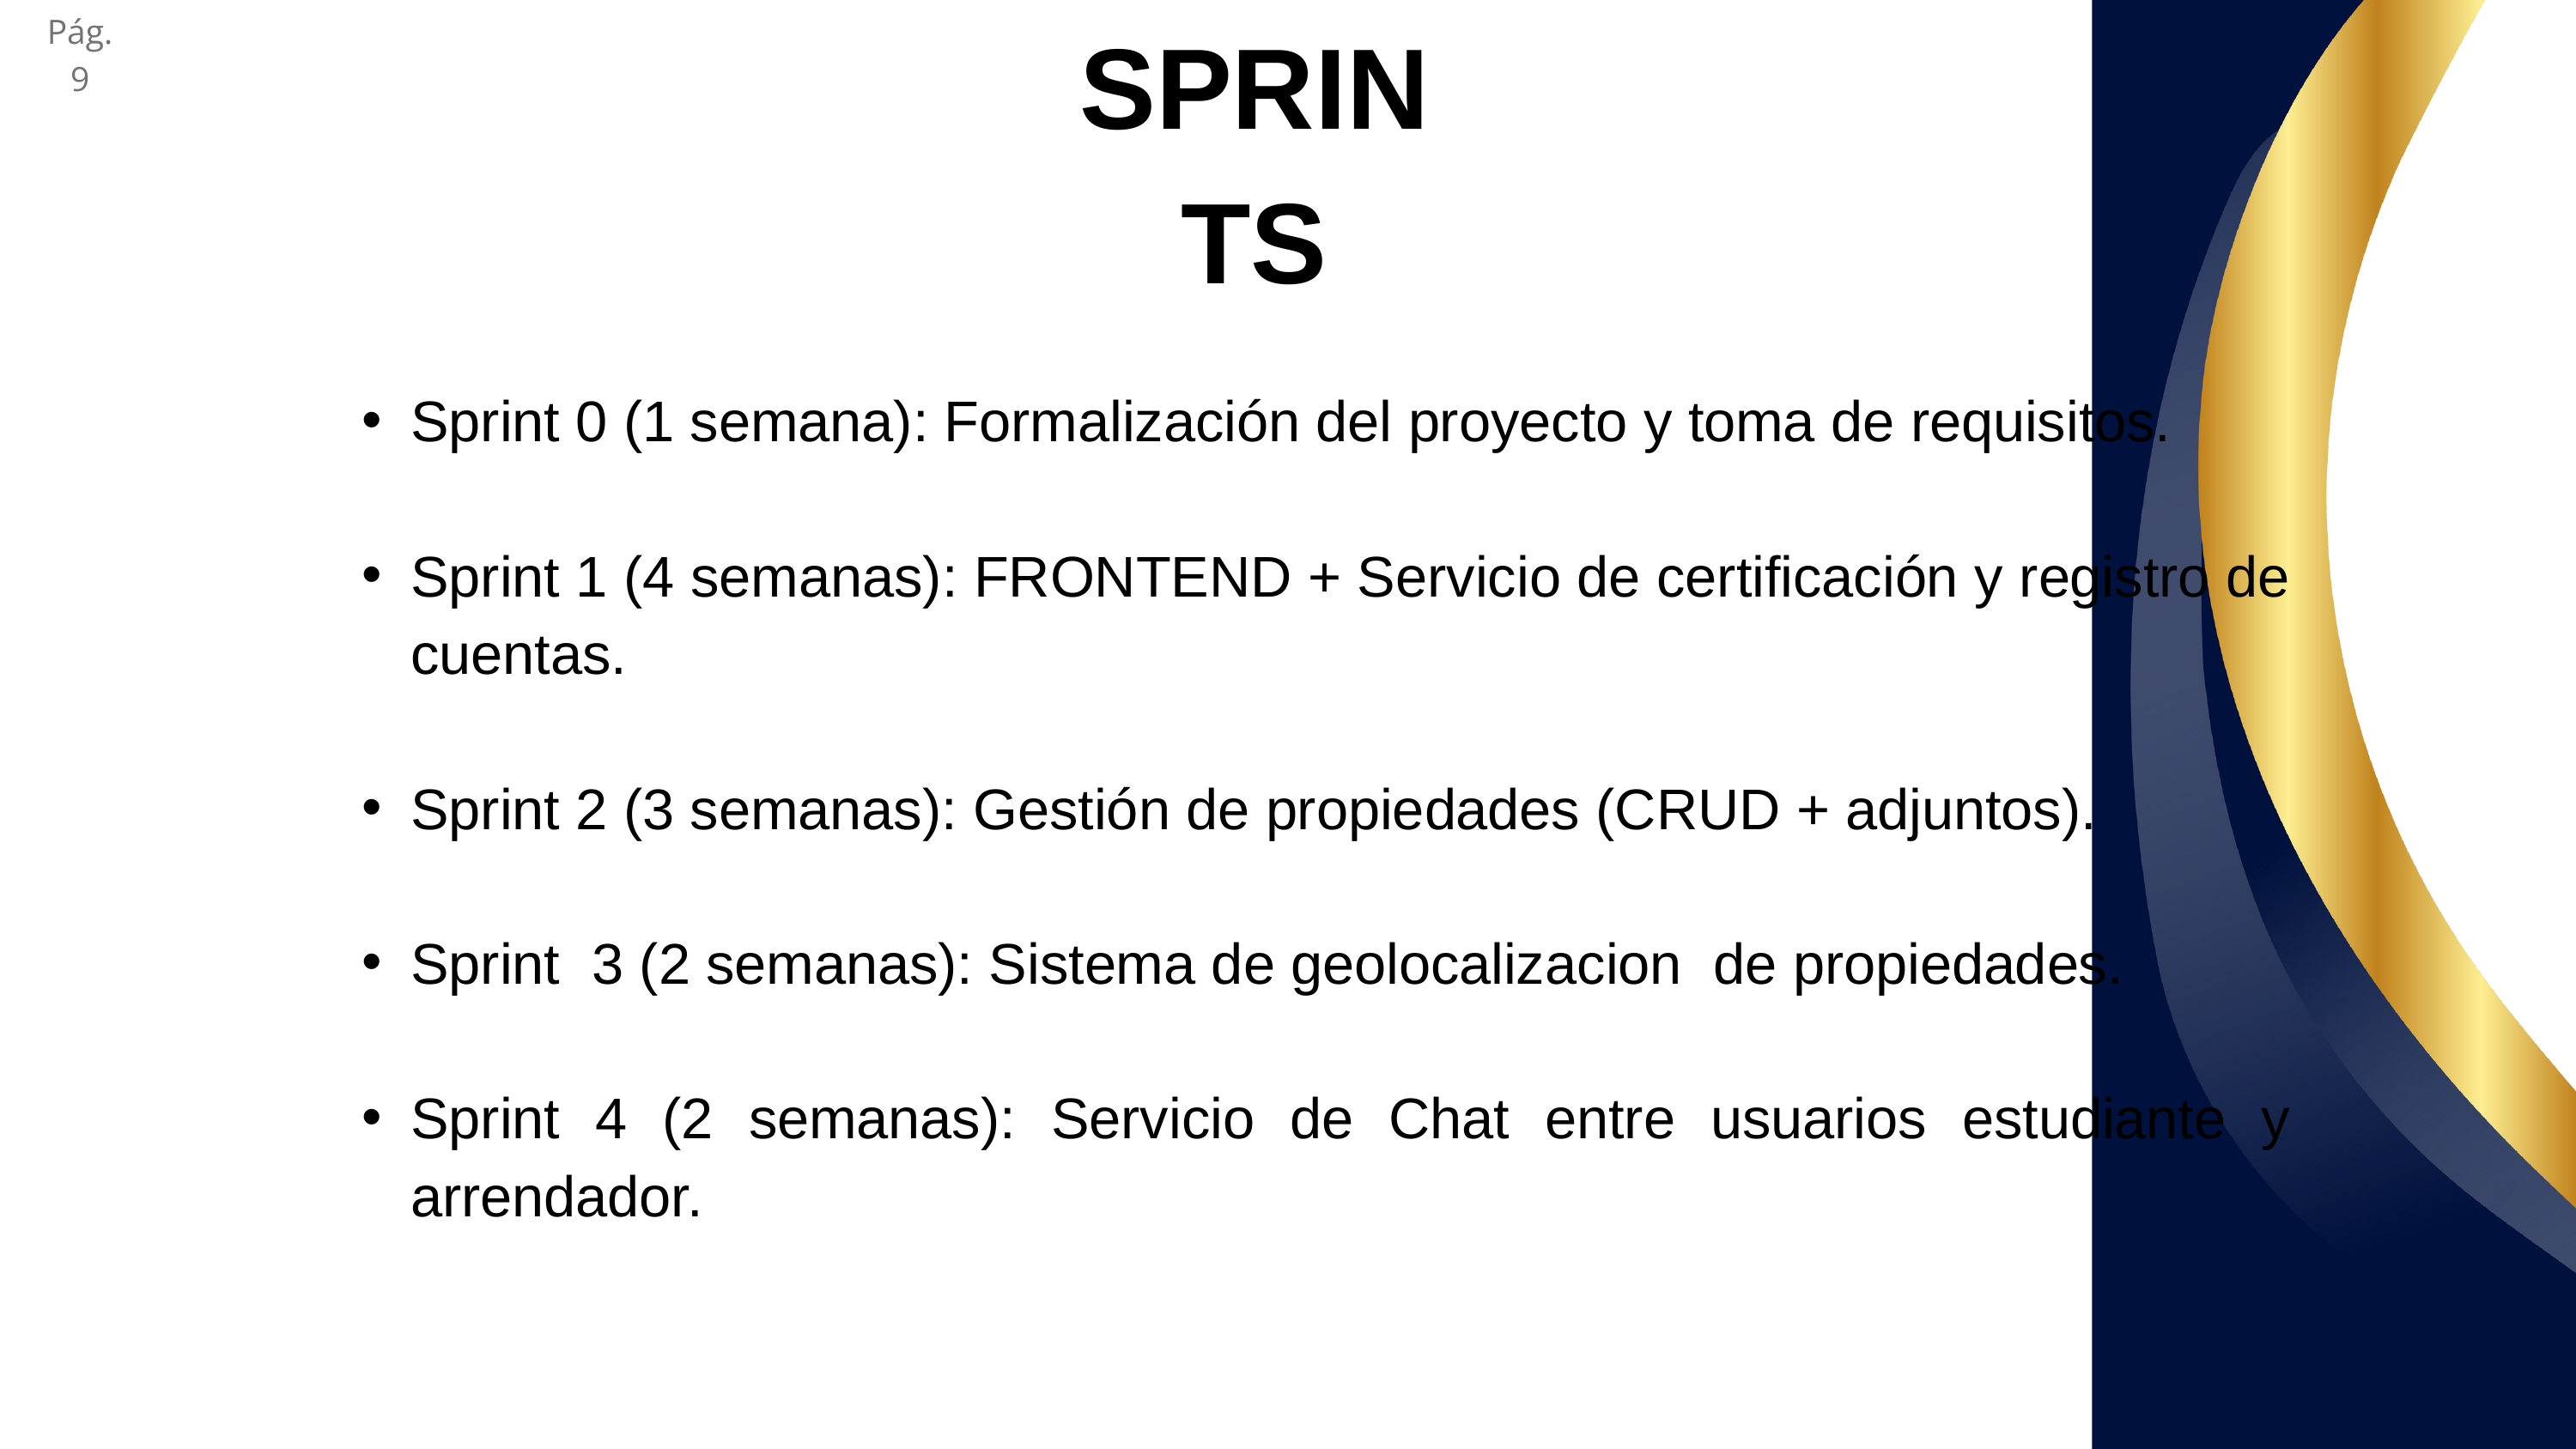

SPRINTS
Pág. 9
Sprint 0 (1 semana): Formalización del proyecto y toma de requisitos.

Sprint 1 (4 semanas): FRONTEND + Servicio de certificación y registro de cuentas.

Sprint 2 (3 semanas): Gestión de propiedades (CRUD + adjuntos).

Sprint  3 (2 semanas): Sistema de geolocalizacion  de propiedades.

Sprint 4 (2 semanas): Servicio de Chat entre usuarios estudiante y arrendador.